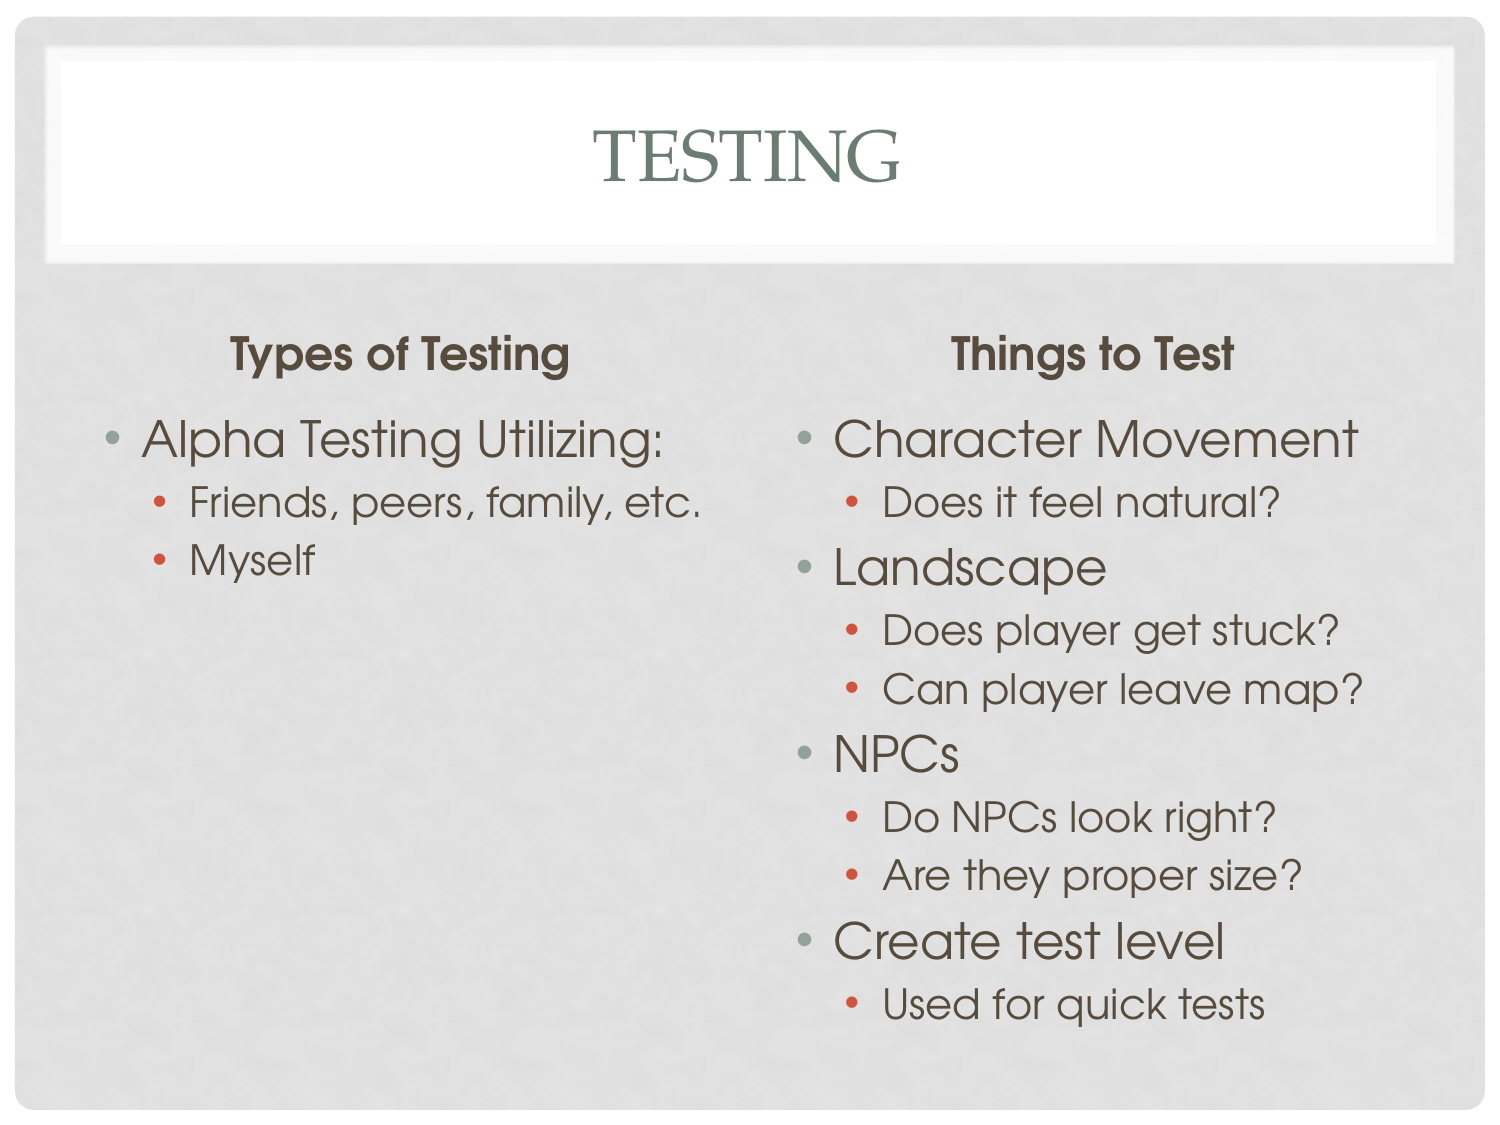

# Testing
Types of Testing
Things to Test
Alpha Testing Utilizing:
Friends, peers, family, etc.
Myself

Character Movement
Does it feel natural?
Landscape
Does player get stuck?
Can player leave map?
NPCs
Do NPCs look right?
Are they proper size?
Create test level
Used for quick tests